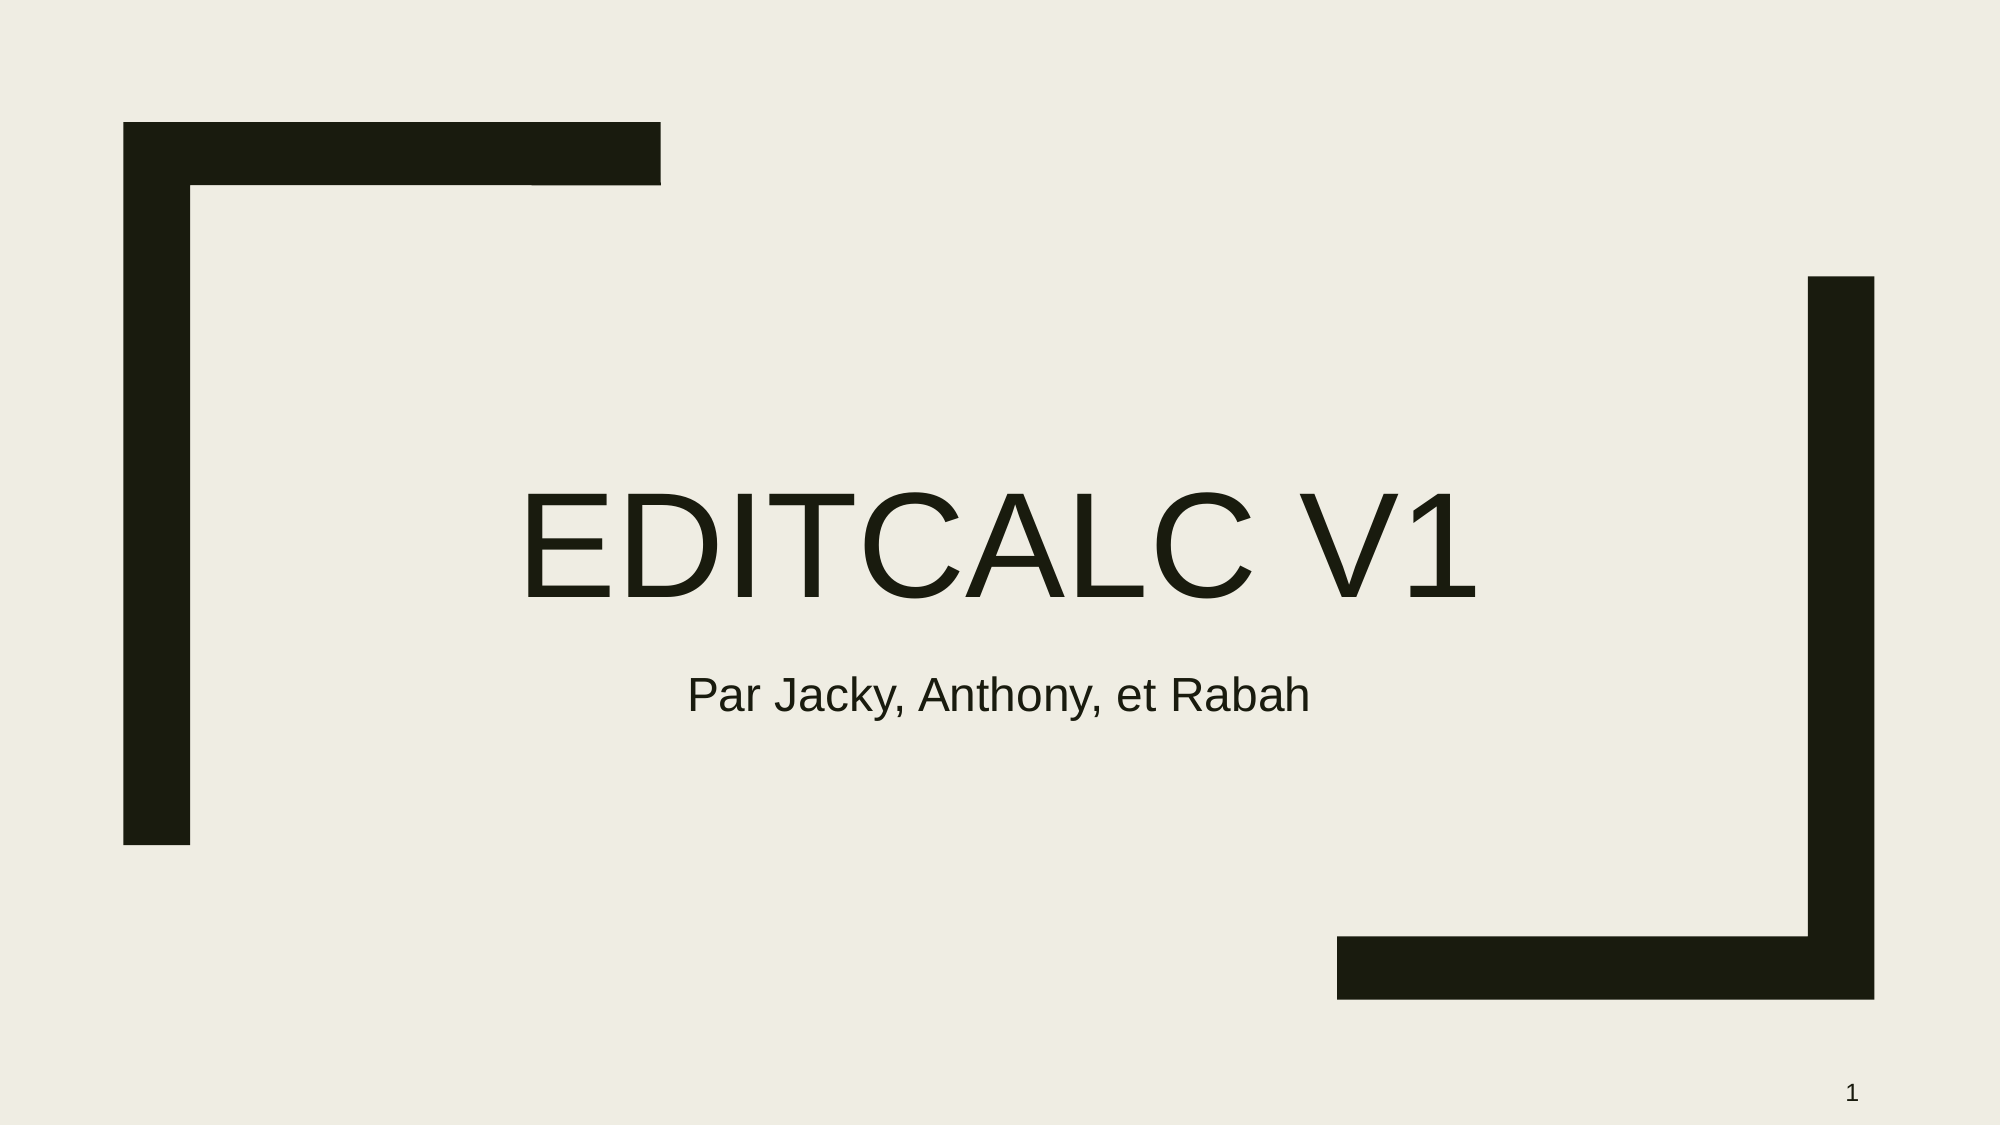

# Editcalc v1
Par Jacky, Anthony, et Rabah
1